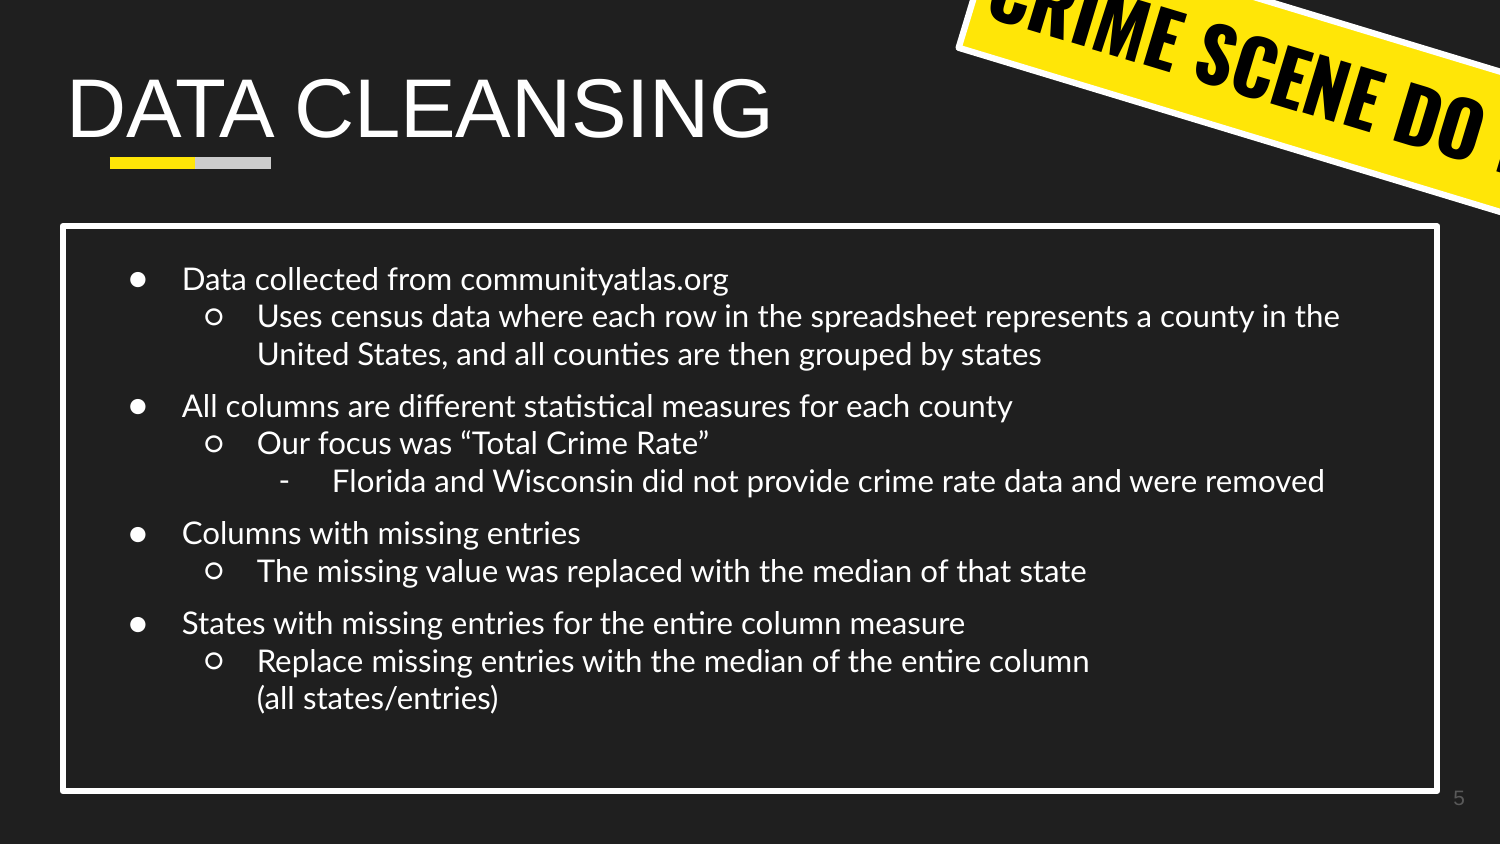

CRIME SCENE DO NOT CROSS
CRIME SCENE DO NOT CROSS
# DATA CLEANSING

Data collected from communityatlas.org
Uses census data where each row in the spreadsheet represents a county in the United States, and all counties are then grouped by states

All columns are different statistical measures for each county
Our focus was “Total Crime Rate”
Florida and Wisconsin did not provide crime rate data and were removed

Columns with missing entries
The missing value was replaced with the median of that state

States with missing entries for the entire column measure
Replace missing entries with the median of the entire column
(all states/entries)

5